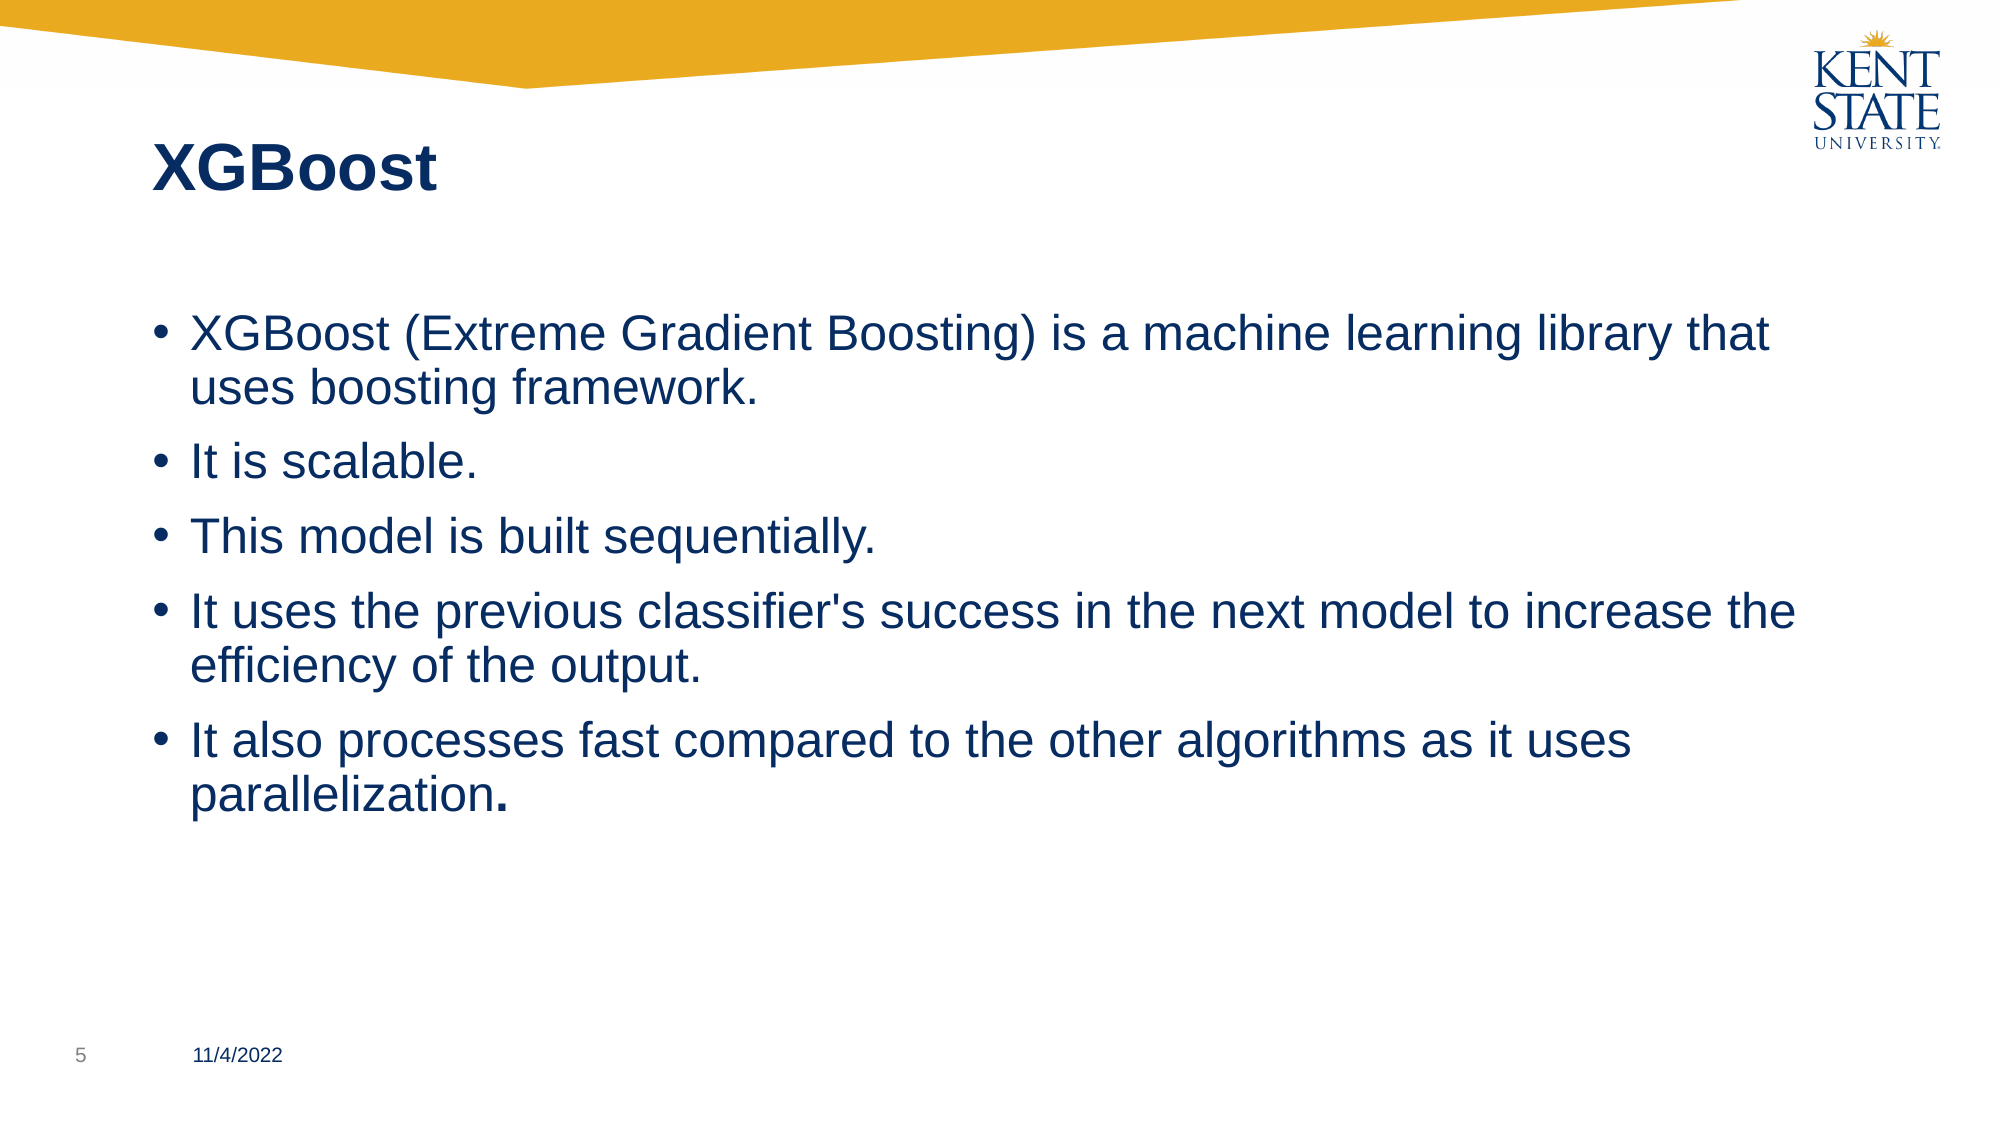

# XGBoost
XGBoost (Extreme Gradient Boosting) is a machine learning library that uses boosting framework.
It is scalable.
This model is built sequentially.
It uses the previous classifier's success in the next model to increase the efficiency of the output.
It also processes fast compared to the other algorithms as it uses parallelization.

11/4/2022